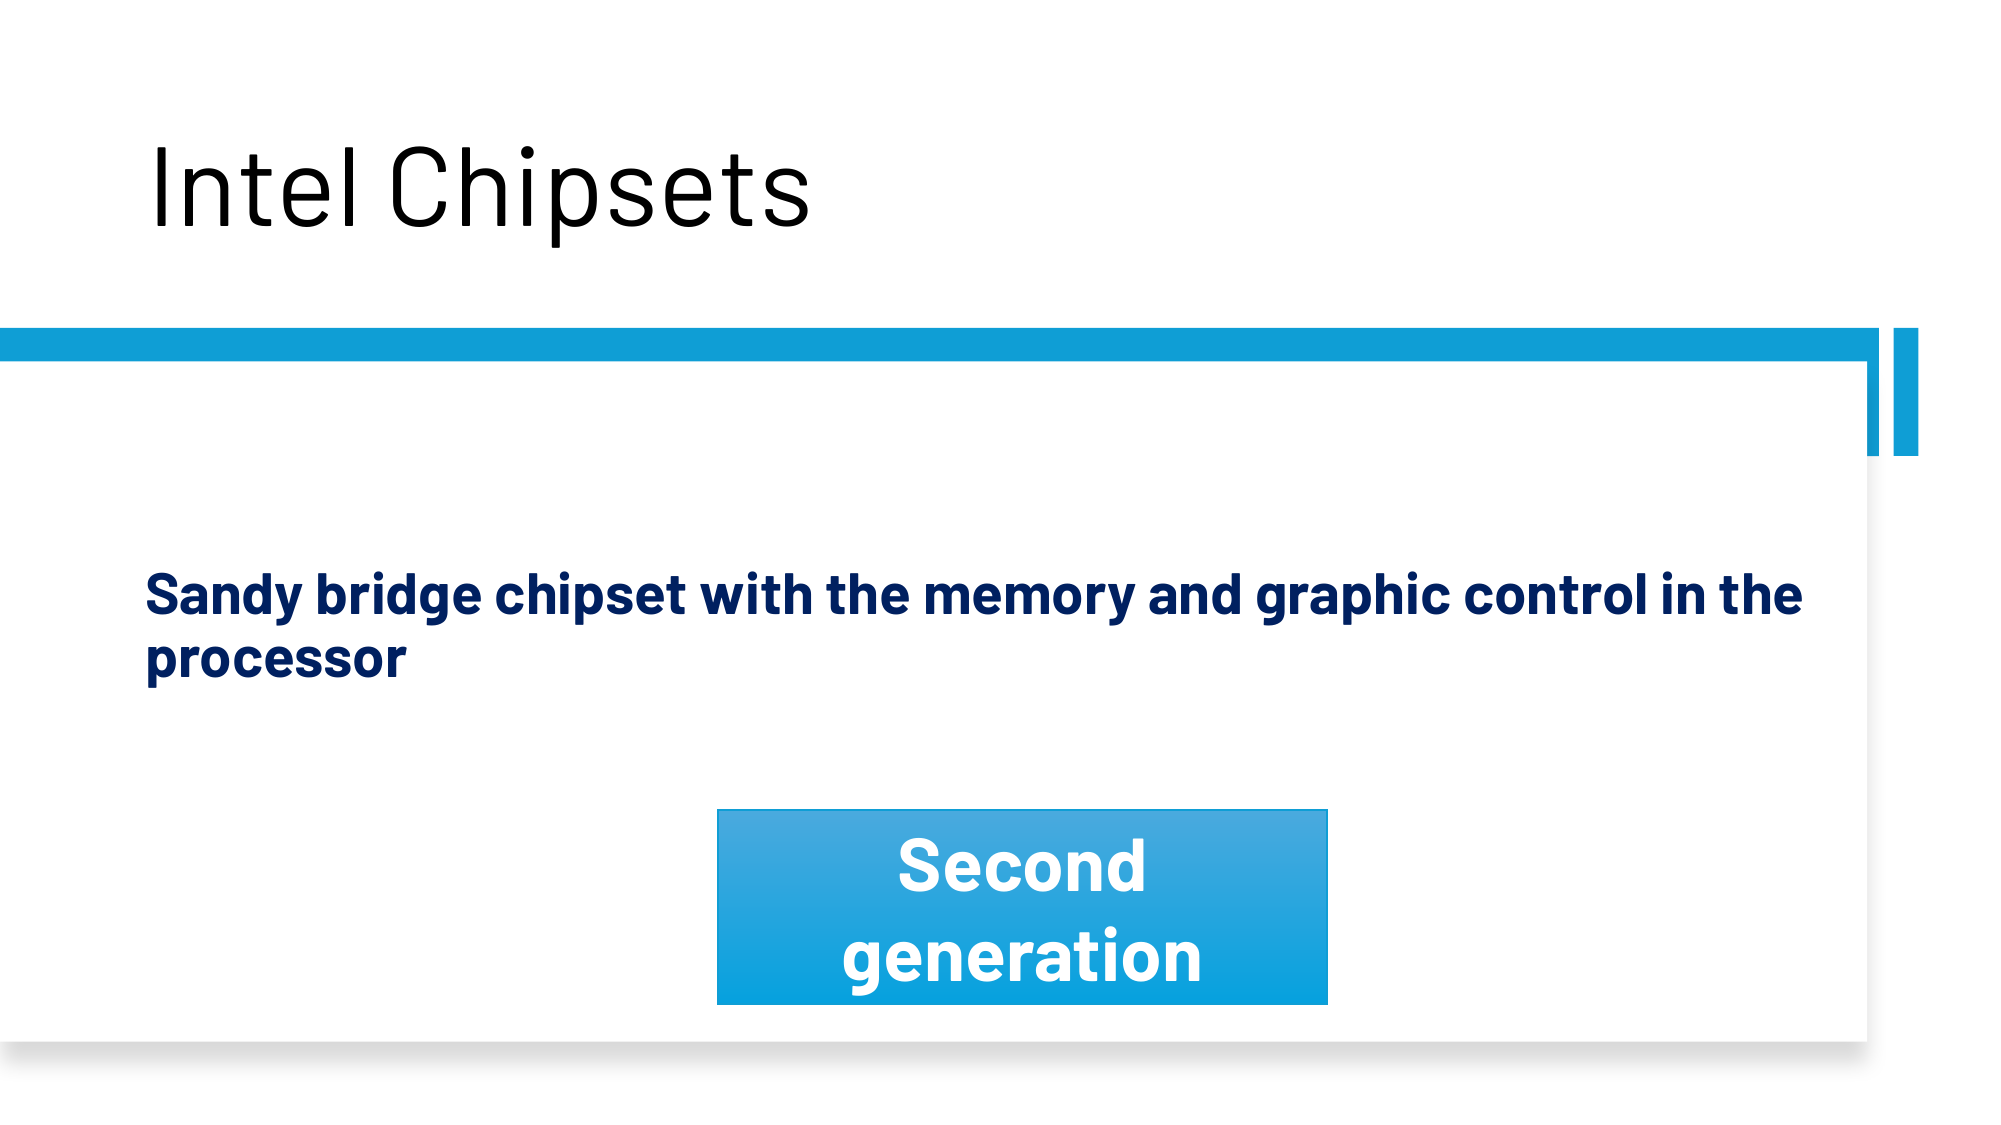

# Intel Chipsets

Sandy bridge chipset with the memory and graphic control in the processor

Second generation